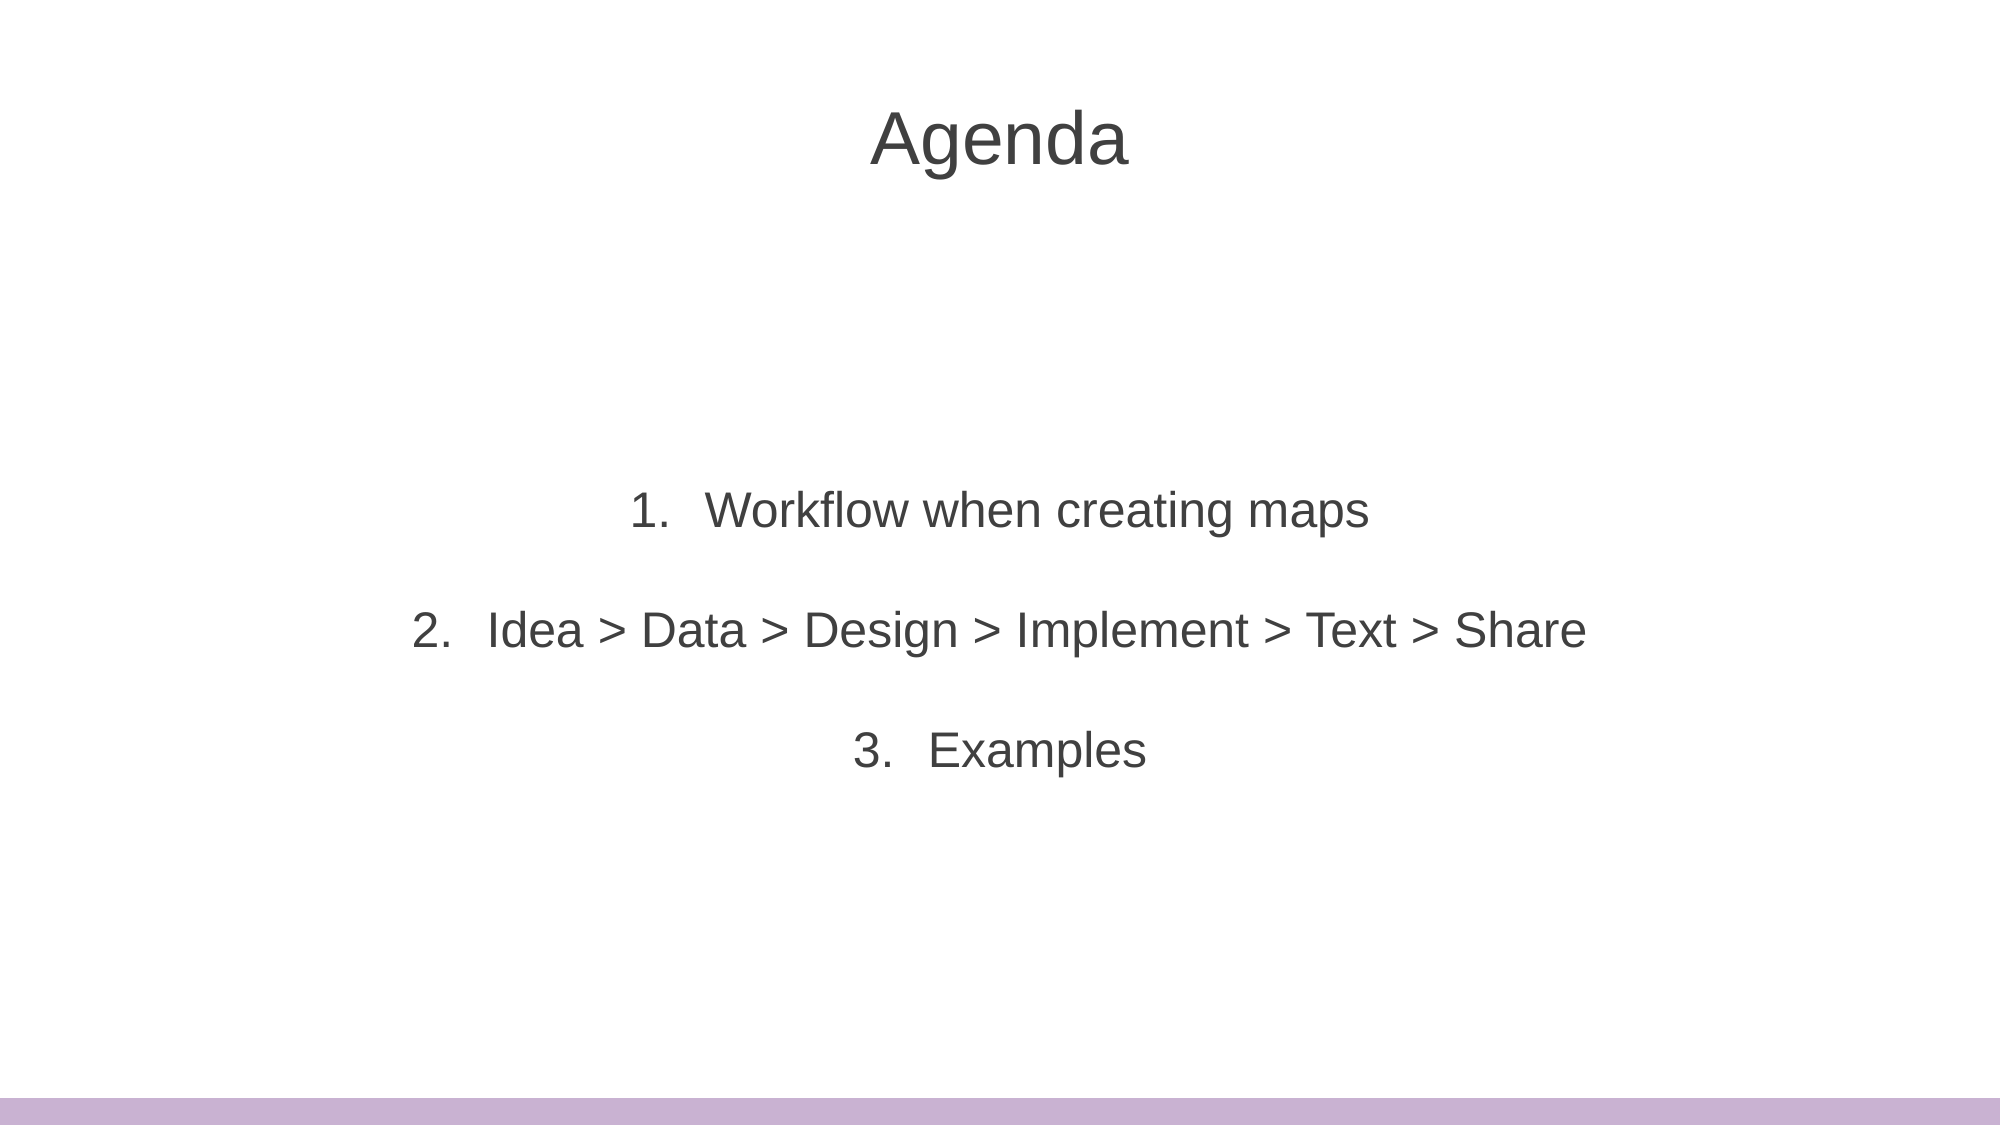

Agenda

Workflow when creating maps
Idea > Data > Design > Implement > Text > Share
Examples